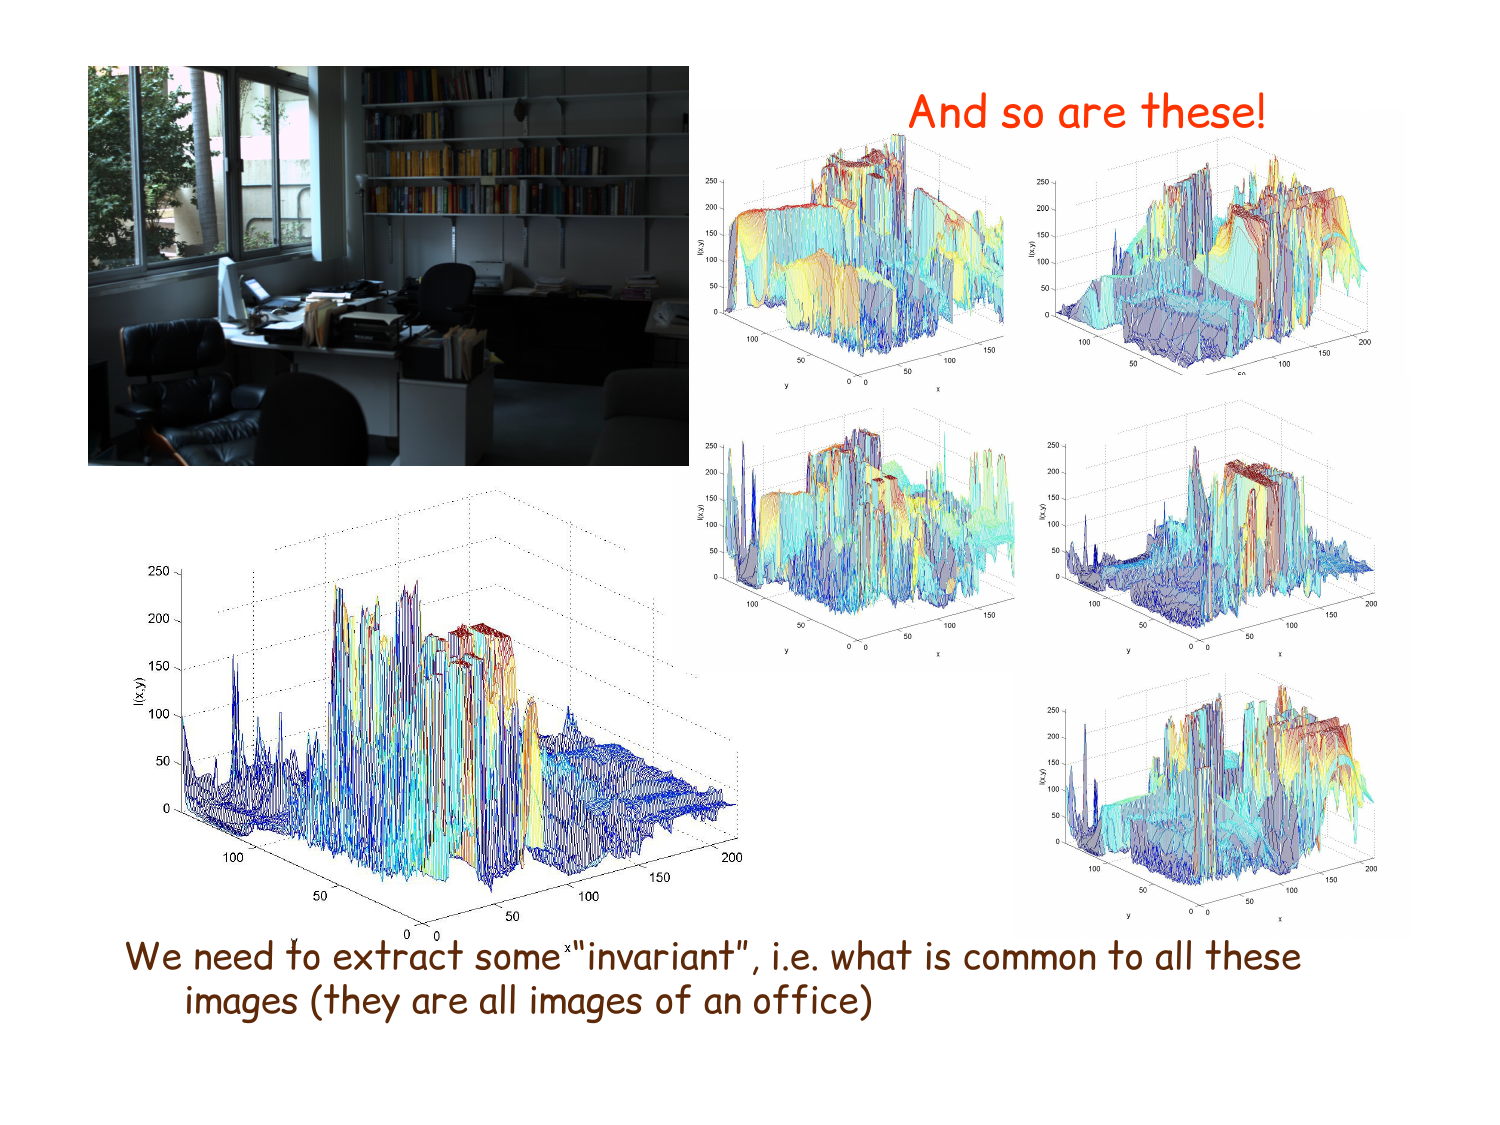

# And so are these!

We need to extract some “invariant”, i.e. what is common to all these  images (they are all images of an office)